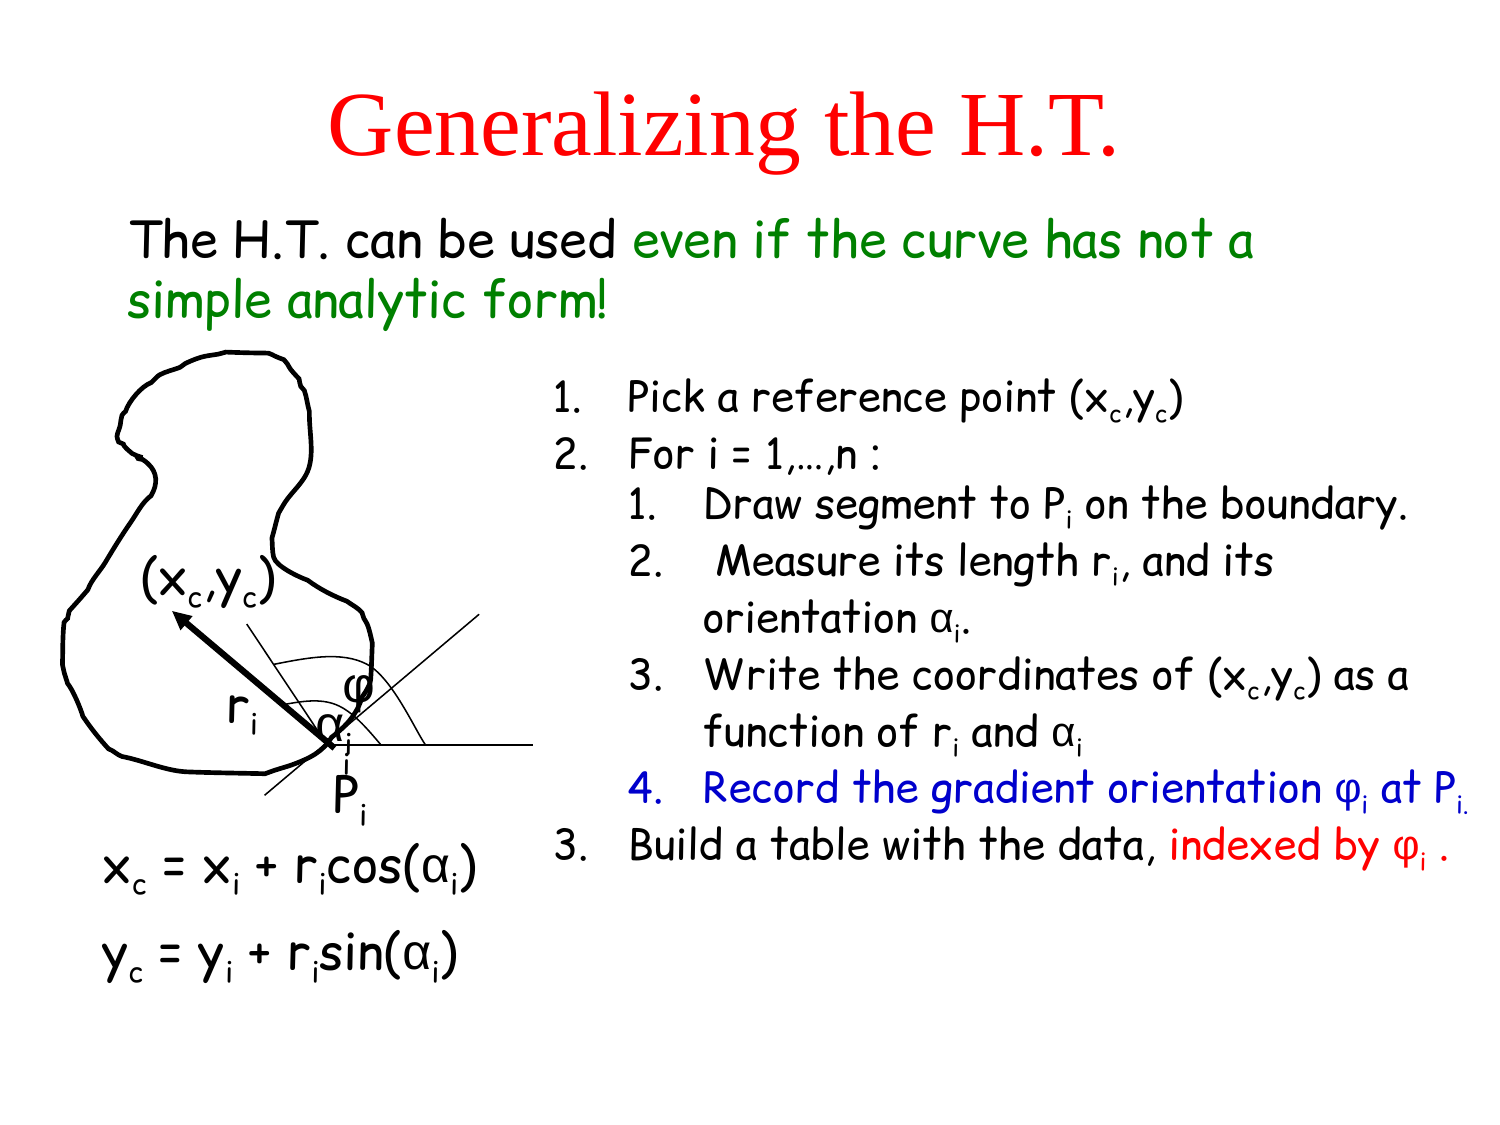

# Generalizing the H.T.
The H.T. can be used even if the curve has not a simple analytic form!

(xc,yc)
φi

ri
αi

Pi
Pick a reference point (xc,yc)
For i = 1,…,n :
Draw segment to Pi on the boundary.
 Measure its length ri, and its  orientation αi.
Write the coordinates of (xc,yc) as a function of ri and αi
Record the gradient orientation φi at Pi.
Build a table with the data, indexed by φi .
xc = xi + ricos(αi)
yc = yi + risin(αi)